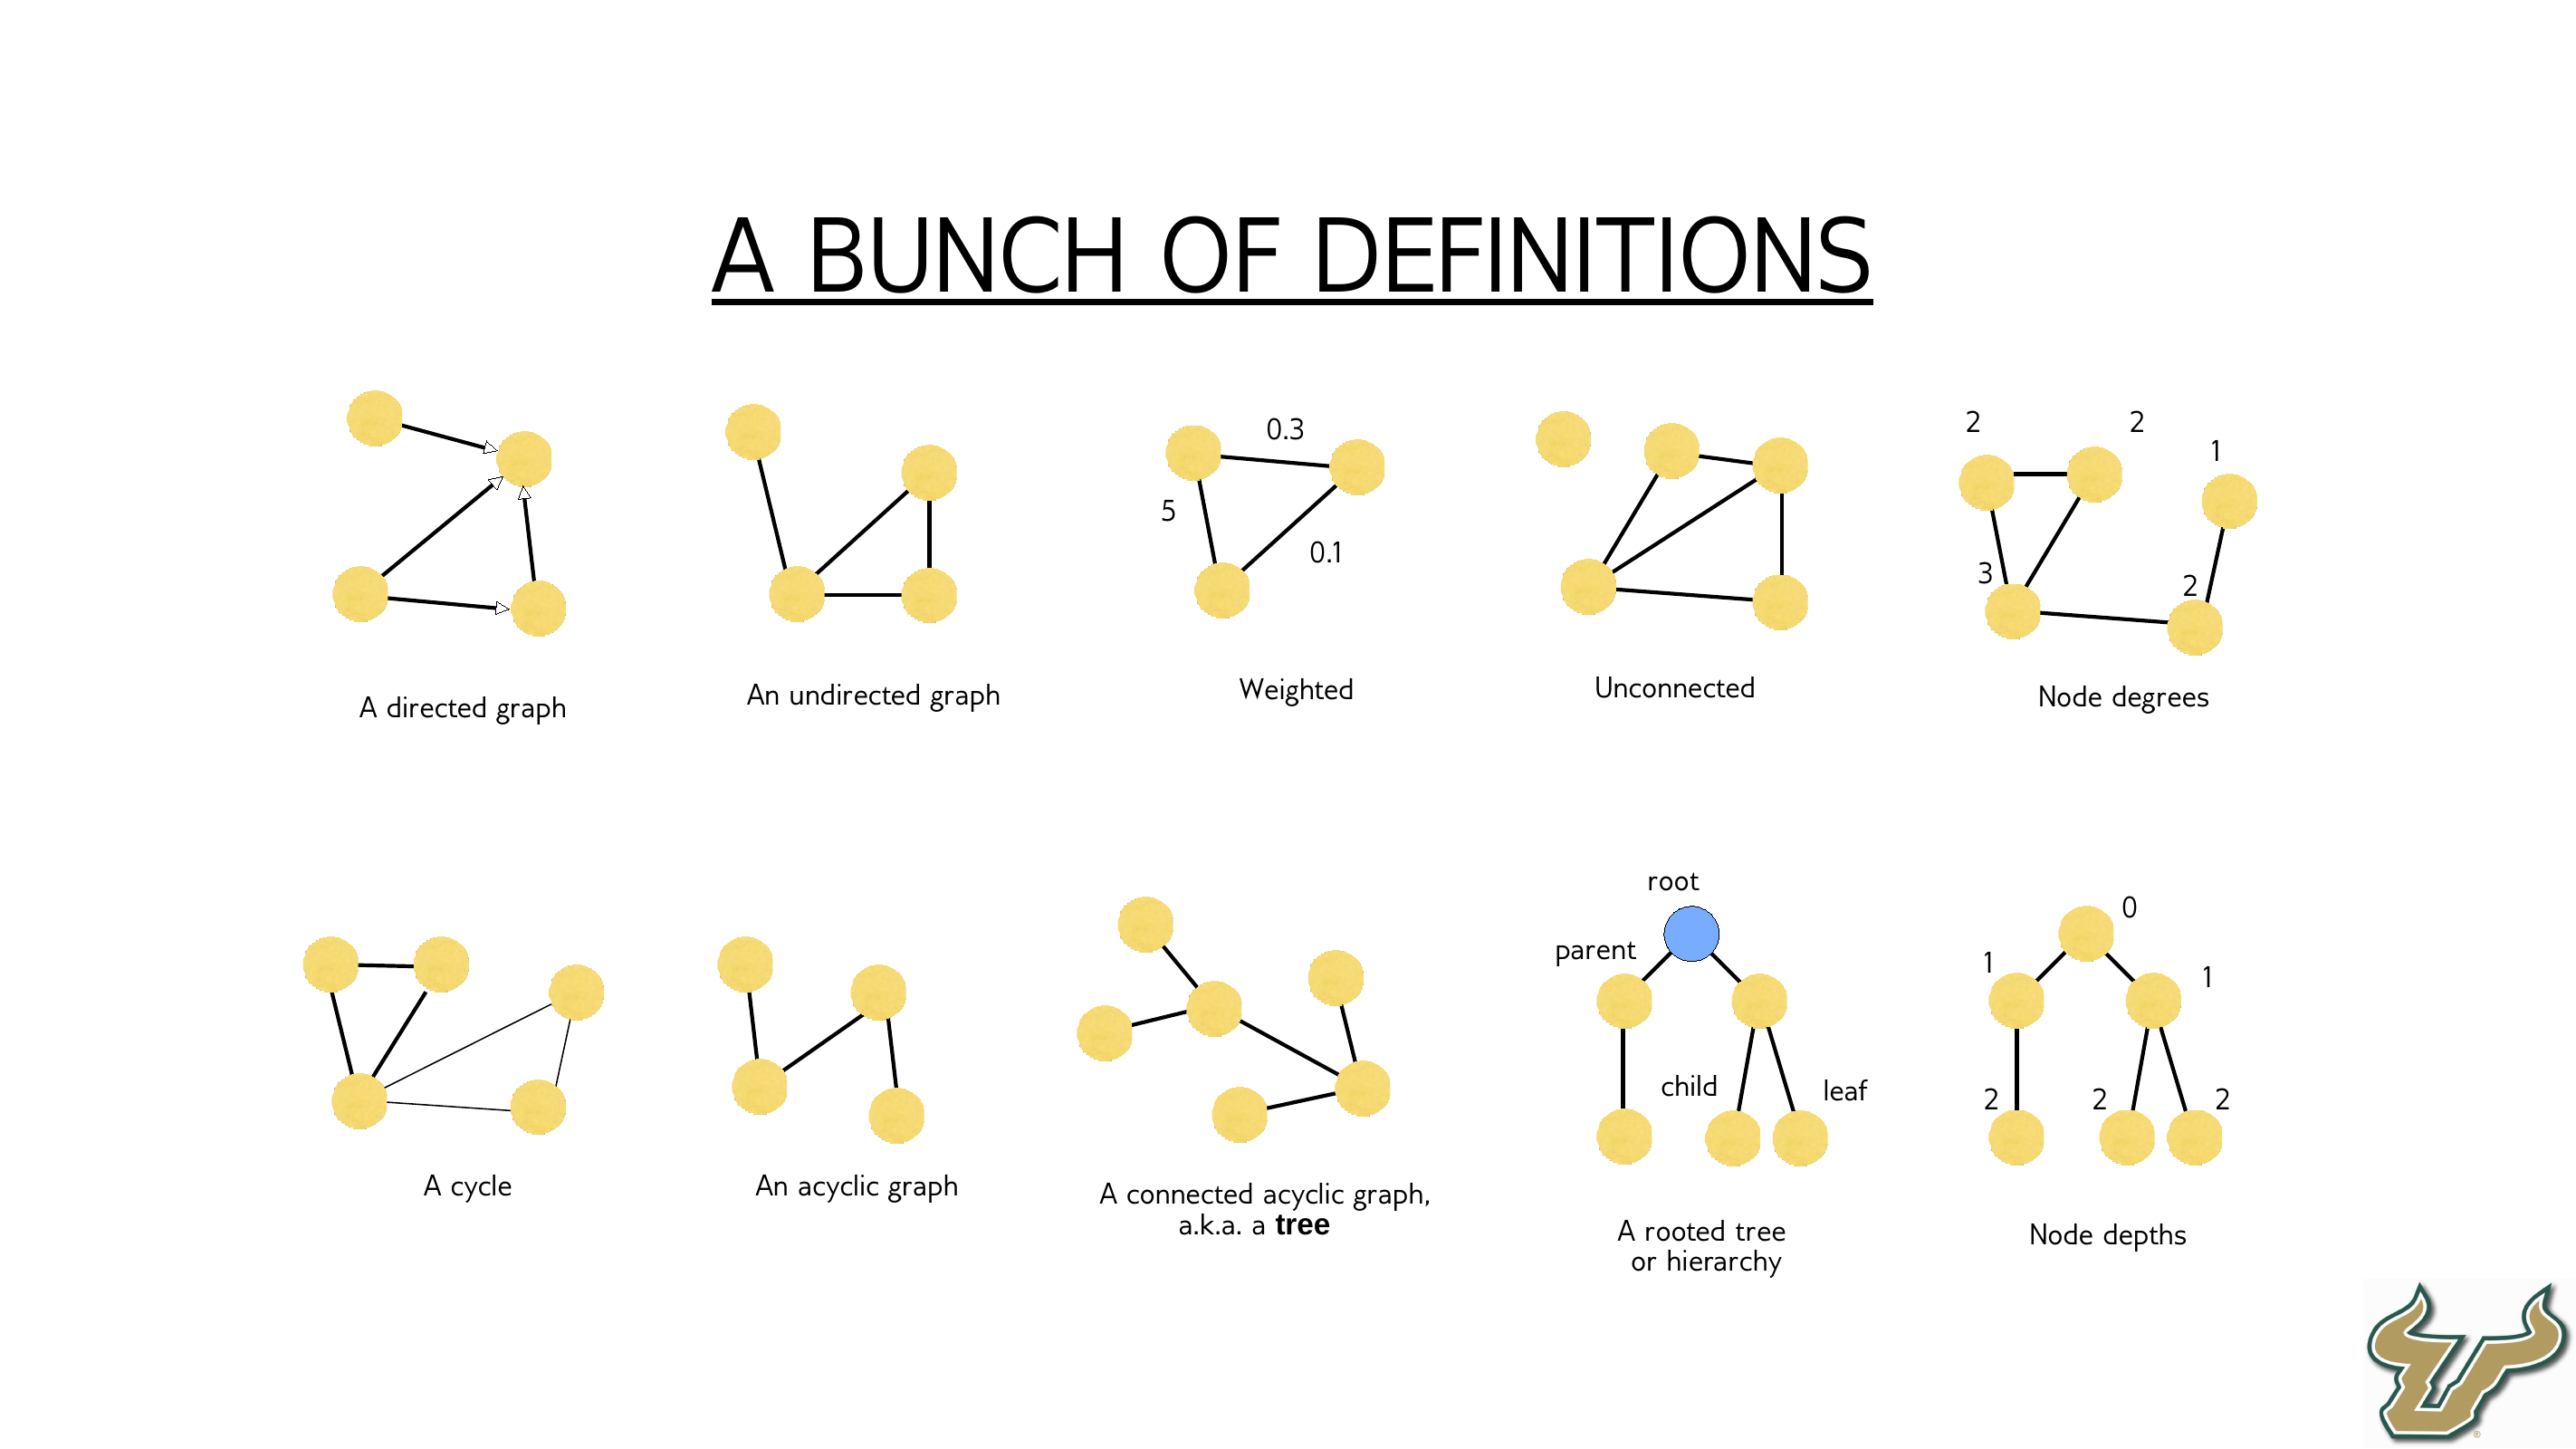

a bunch of definitions

A directed graph
2
2
1

3
2

Node degrees

An undirected graph
0.3

5
0.1

Weighted

Unconnected
root

parent

child
leaf

A rooted tree or hierarchy
0

1
1

2
2
2

Node depths

A connected acyclic graph,
a.k.a. a tree

A cycle

An acyclic graph